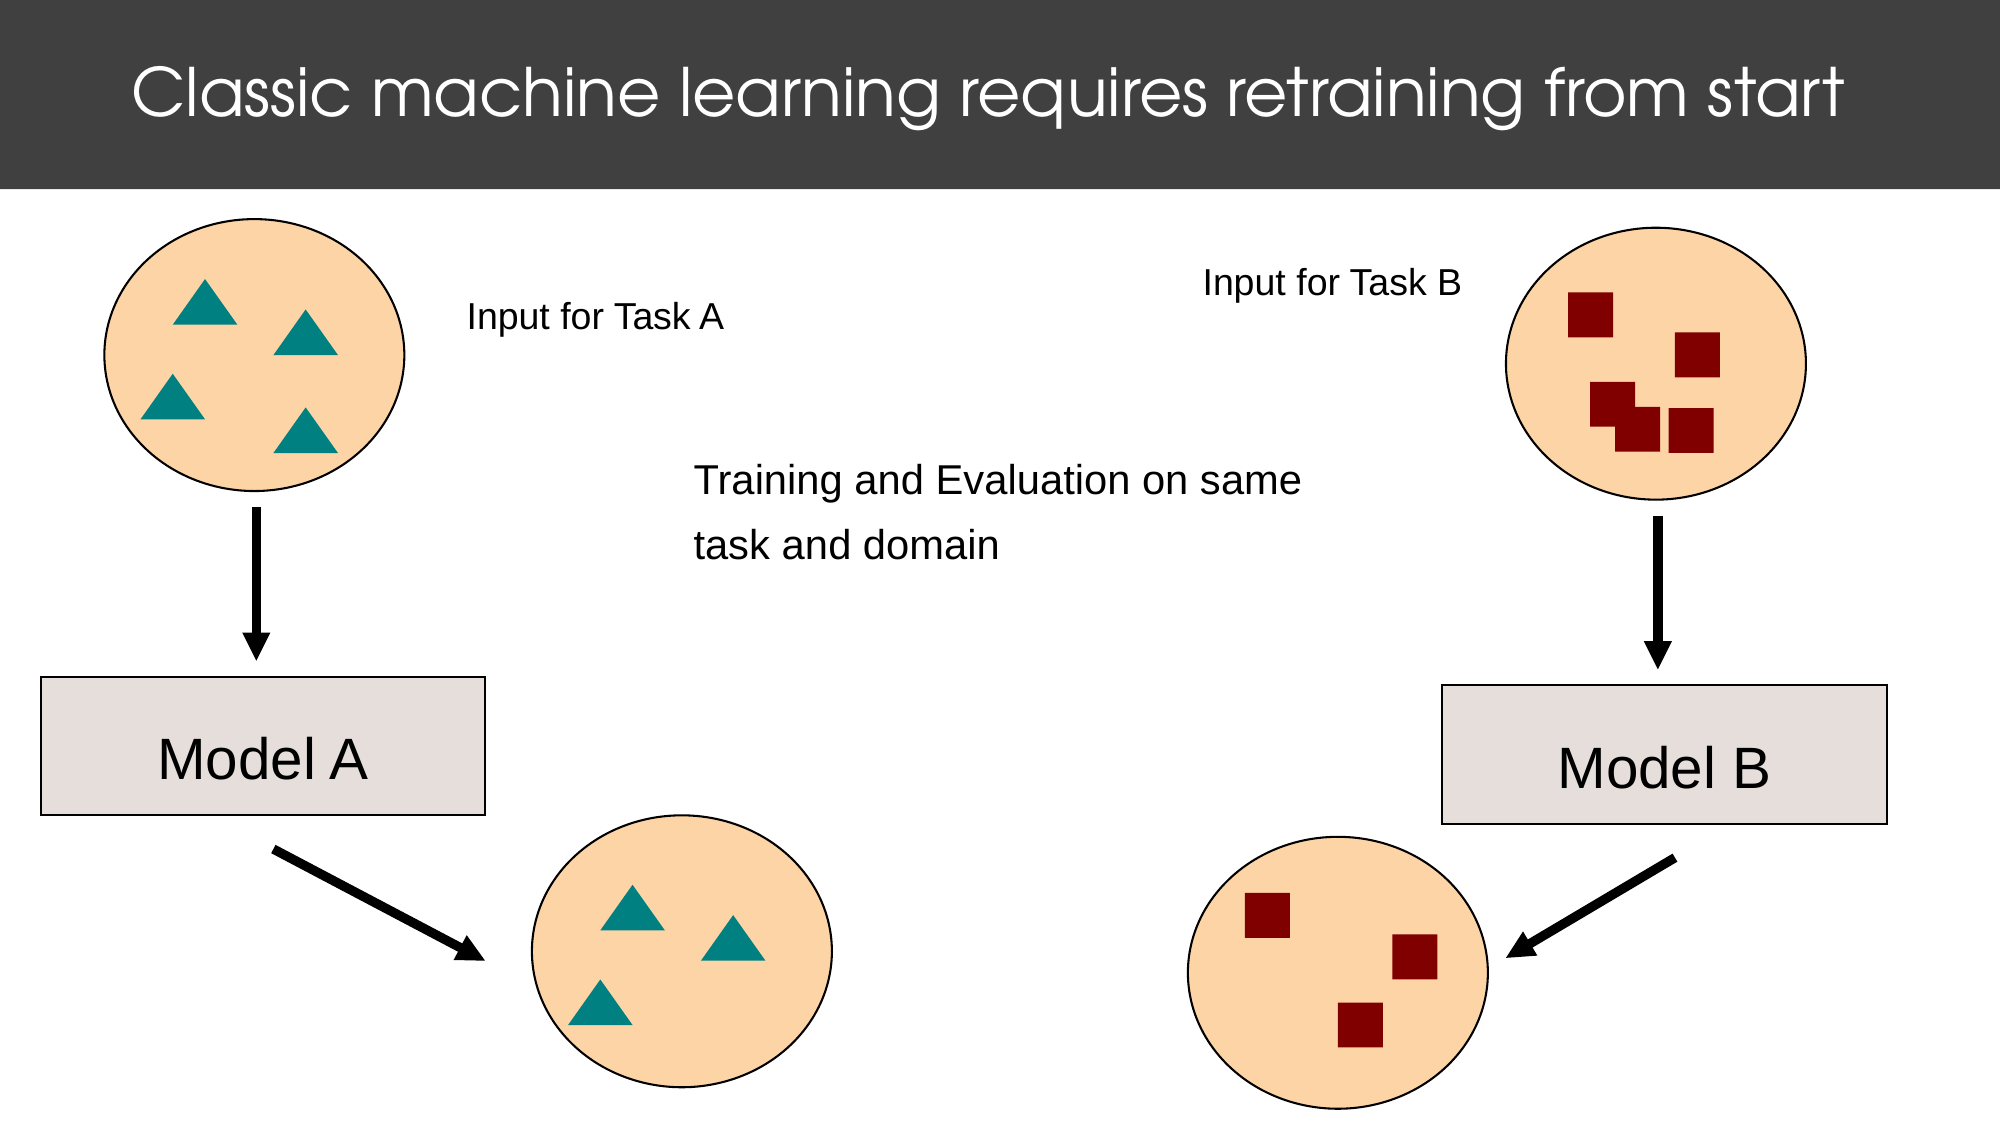

Classic machine learning requires retraining from start

Input for Task B
Input for Task A

Training and Evaluation on same task and domain
Model A
Model B